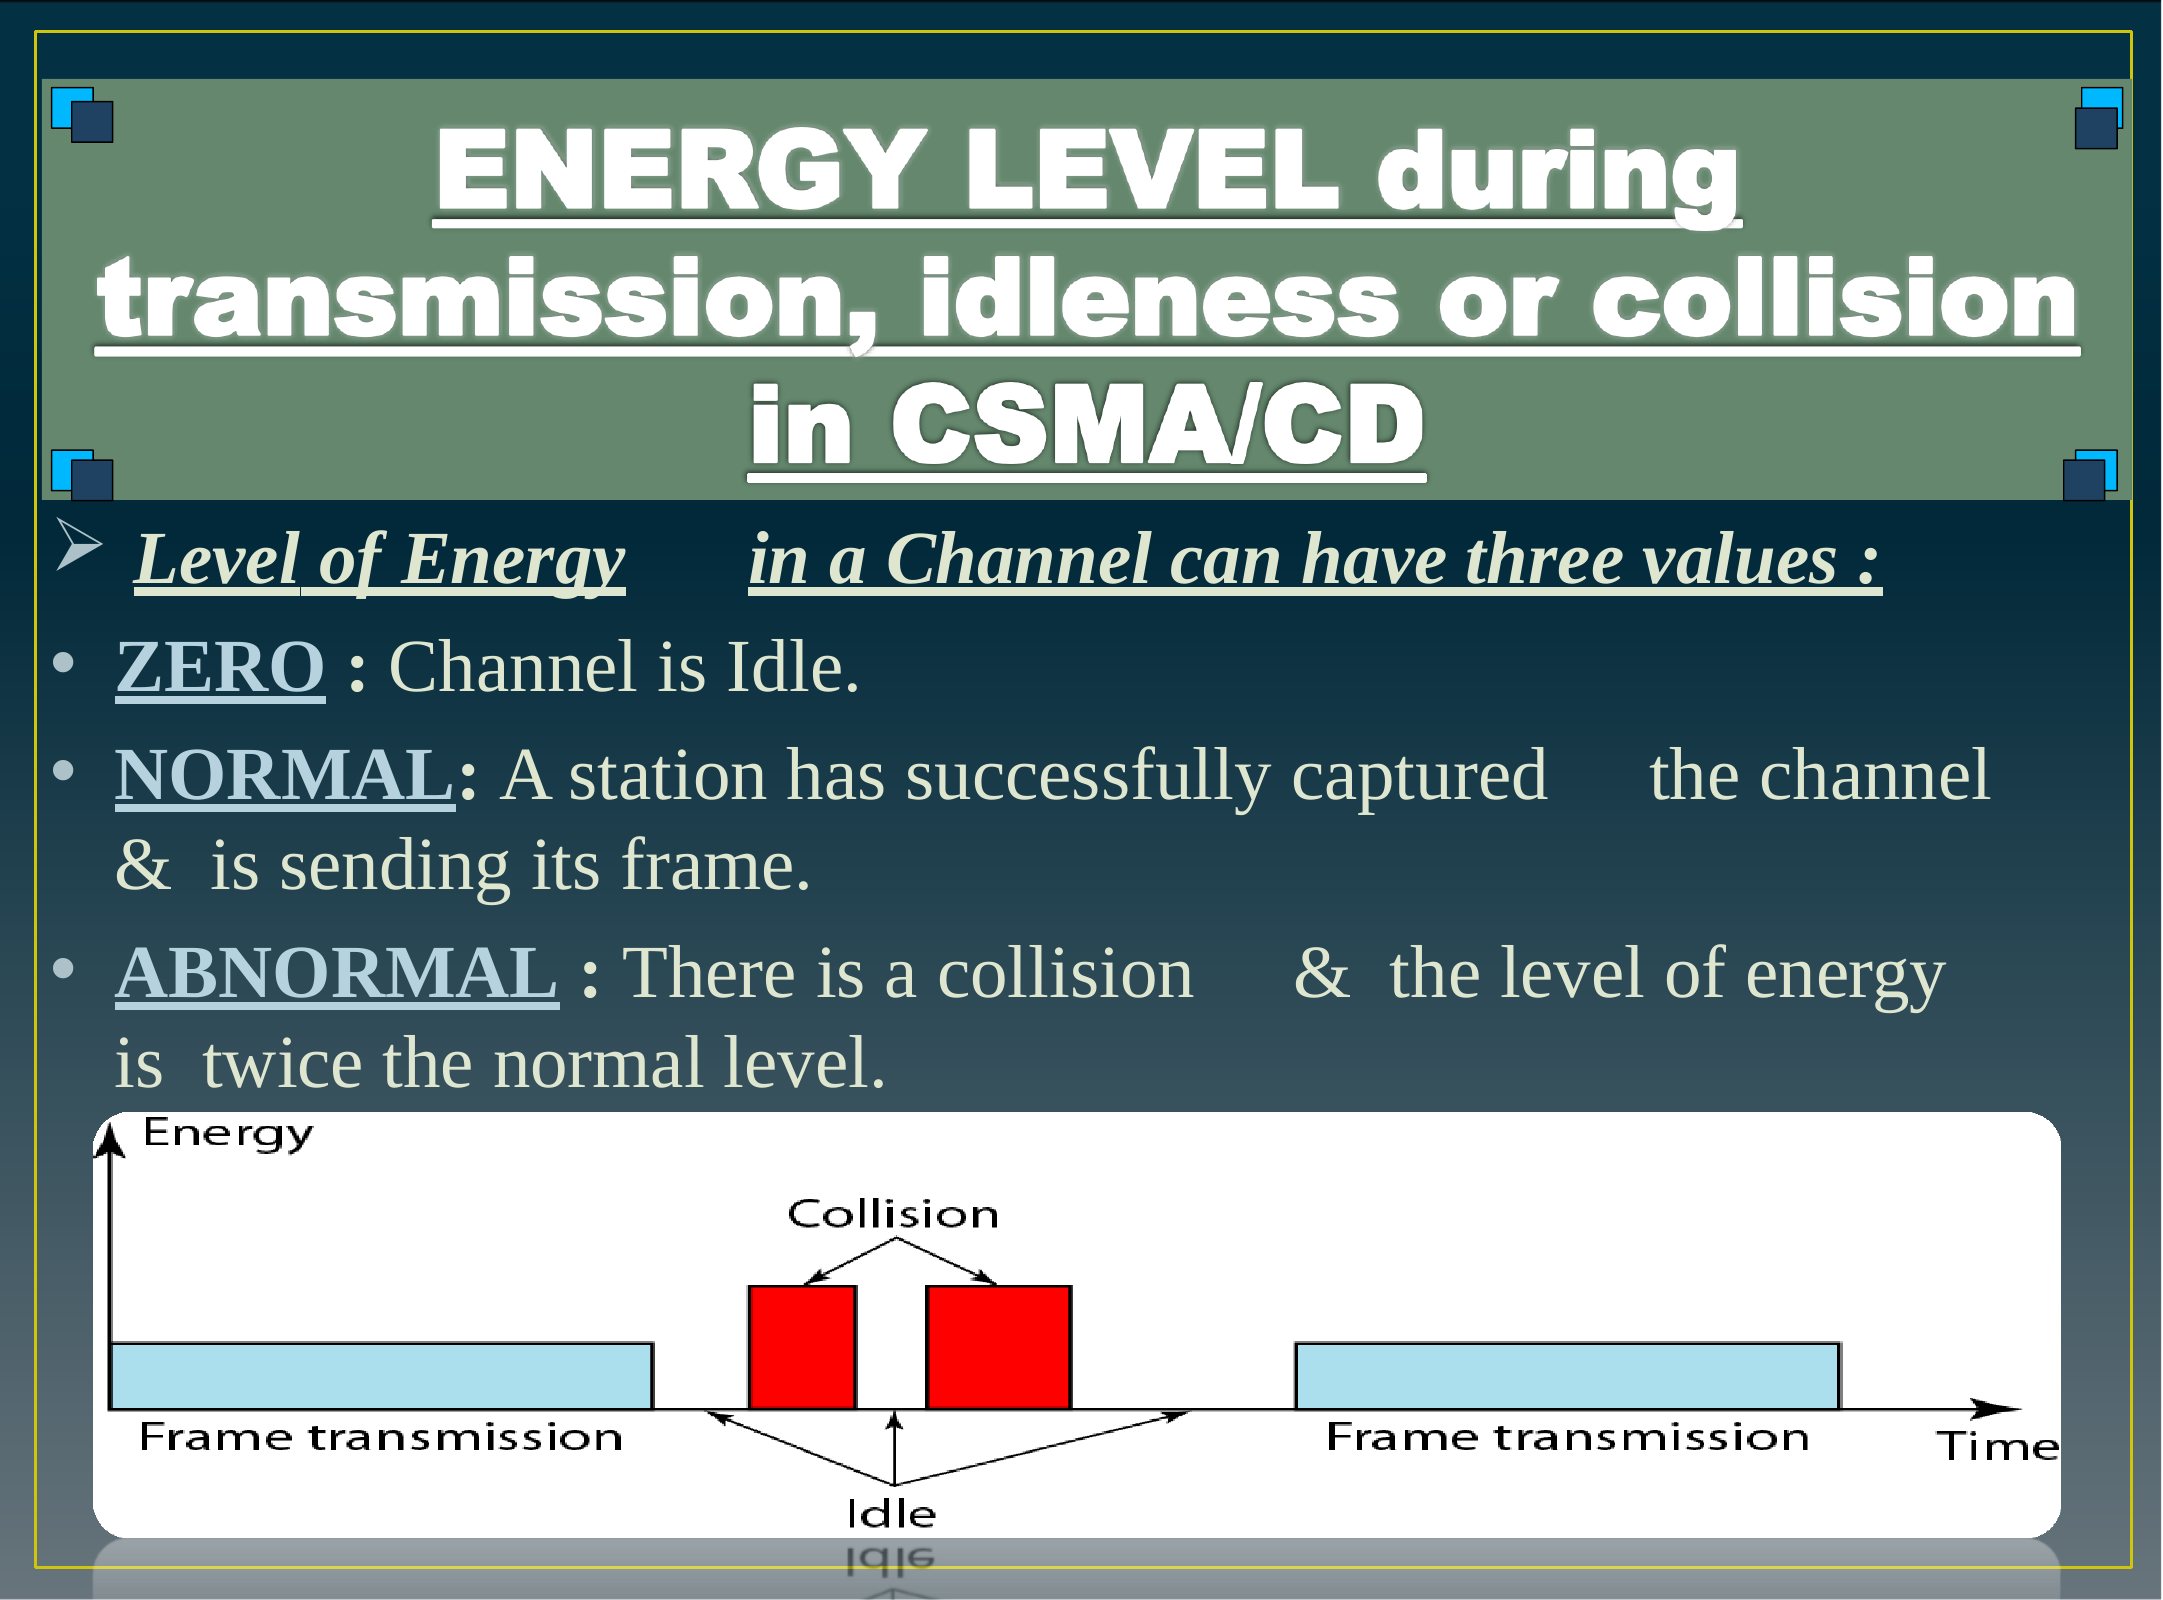

Level of Energy	in a Channel can have three values :
ZERO : Channel is Idle.
NORMAL: A station has successfully captured	the channel &  is sending its frame.
ABNORMAL : There is a collision	&	the level of energy is  twice the normal level.